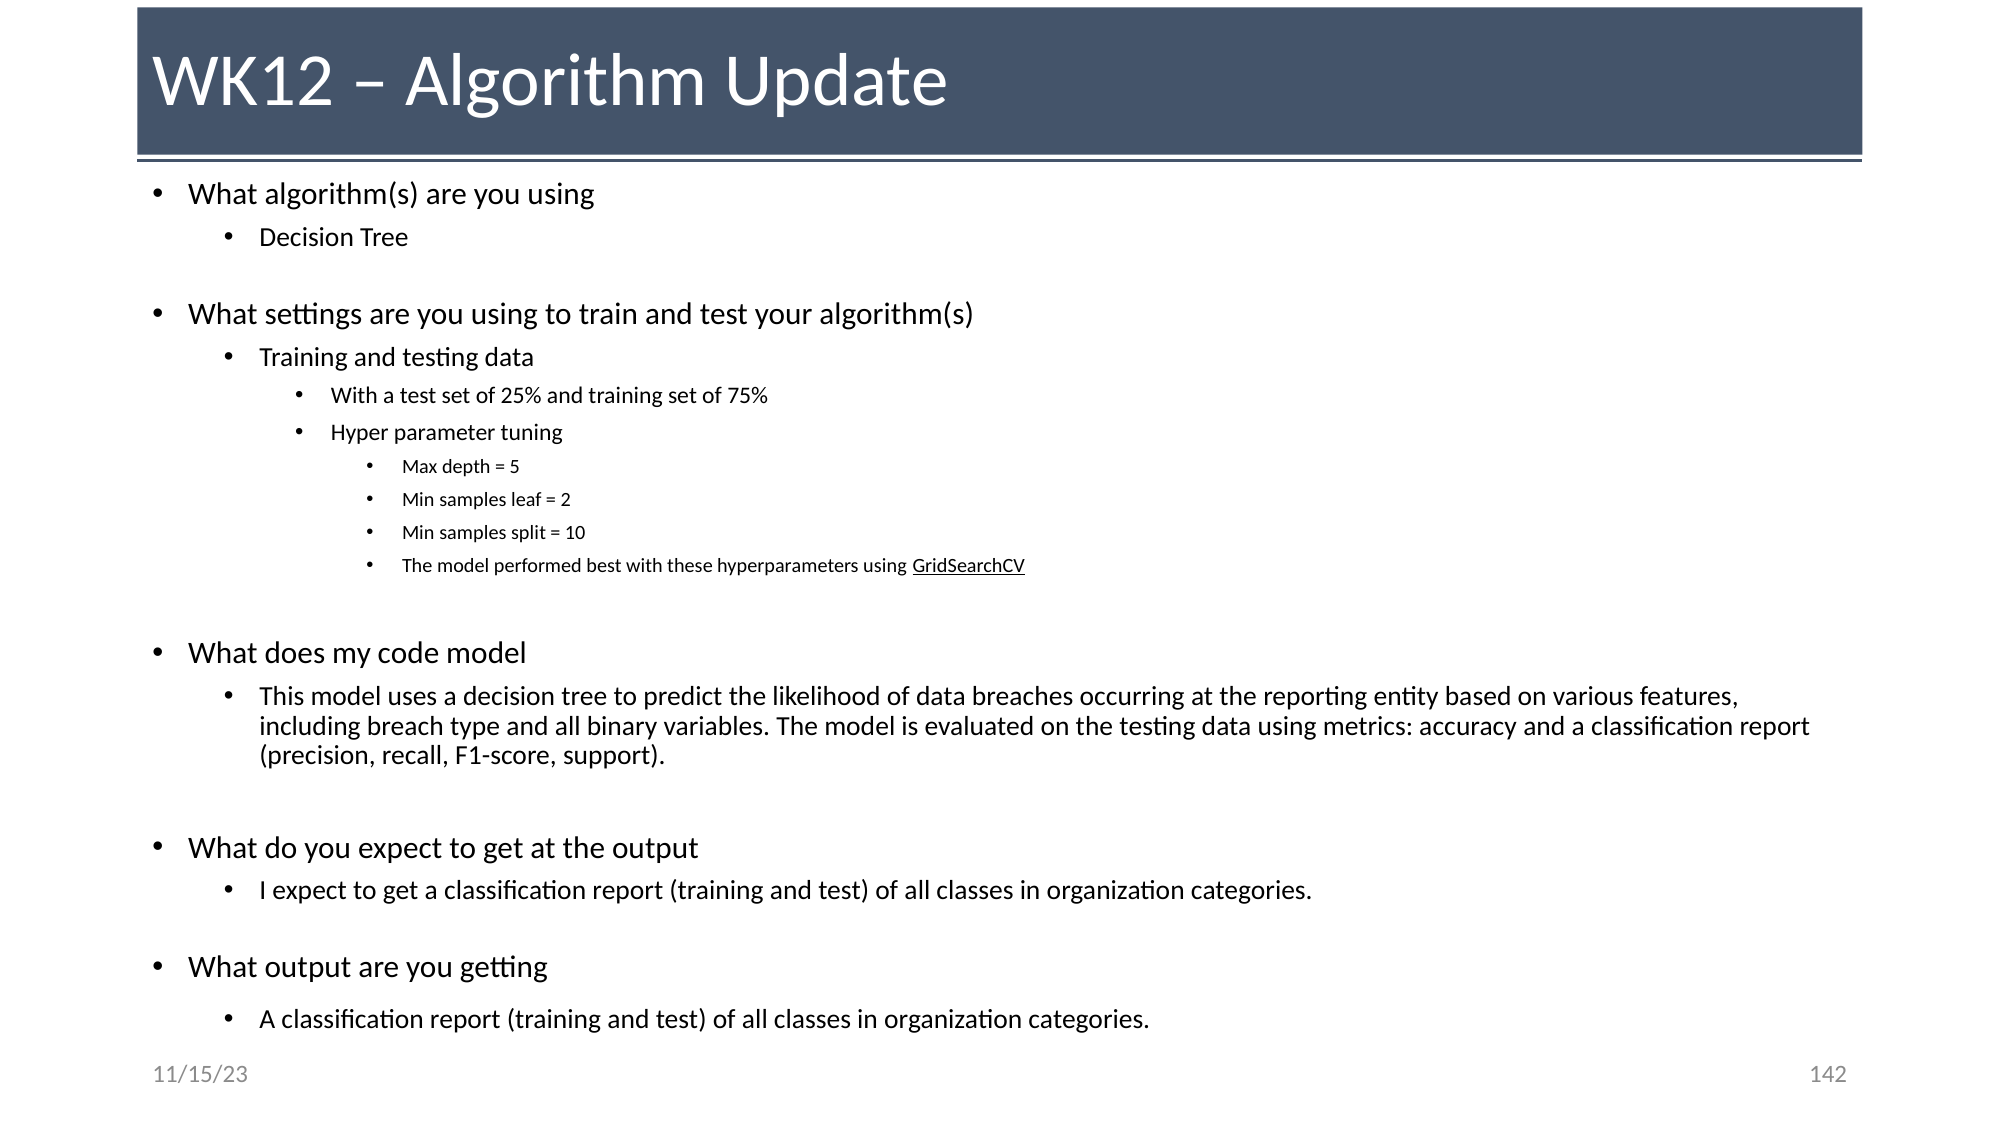

# WK12 – Algorithm Update
What algorithm(s) are you using
Decision Tree

What settings are you using to train and test your algorithm(s)
Training and testing data
With a test set of 25% and training set of 75%
Hyper parameter tuning
Max depth = 5
Min samples leaf = 2
Min samples split = 10
The model performed best with these hyperparameters using GridSearchCV

What does my code model
This model uses a decision tree to predict the likelihood of data breaches occurring at the reporting entity based on various features, including breach type and all binary variables. The model is evaluated on the testing data using metrics: accuracy and a classification report (precision, recall, F1-score, support).

What do you expect to get at the output
I expect to get a classification report (training and test) of all classes in organization categories.

What output are you getting
A classification report (training and test) of all classes in organization categories.

11/15/23
142